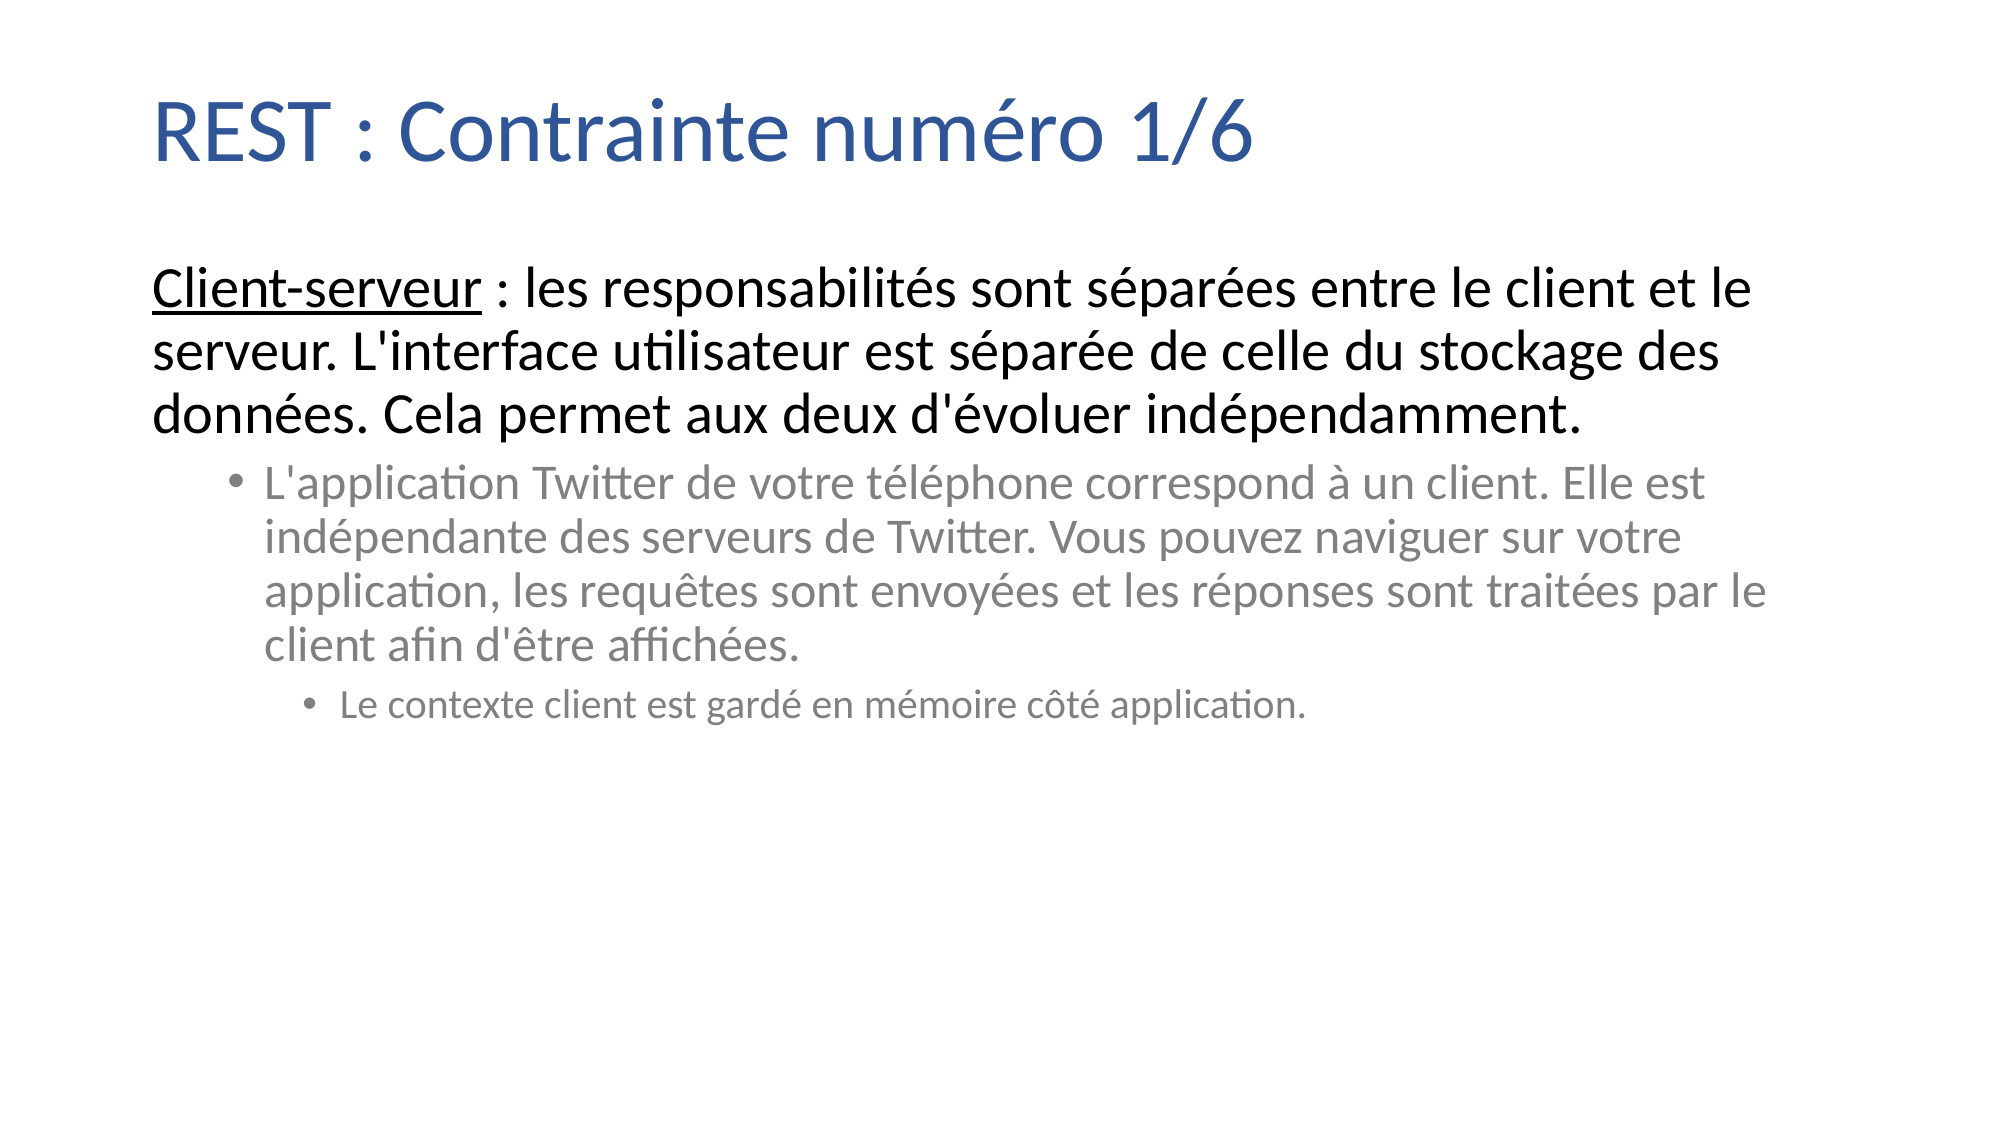

# REST : Contrainte numéro 1/6
Client-serveur : les responsabilités sont séparées entre le client et le serveur. L'interface utilisateur est séparée de celle du stockage des données. Cela permet aux deux d'évoluer indépendamment.
L'application Twitter de votre téléphone correspond à un client. Elle est indépendante des serveurs de Twitter. Vous pouvez naviguer sur votre application, les requêtes sont envoyées et les réponses sont traitées par le client afin d'être affichées.
Le contexte client est gardé en mémoire côté application.